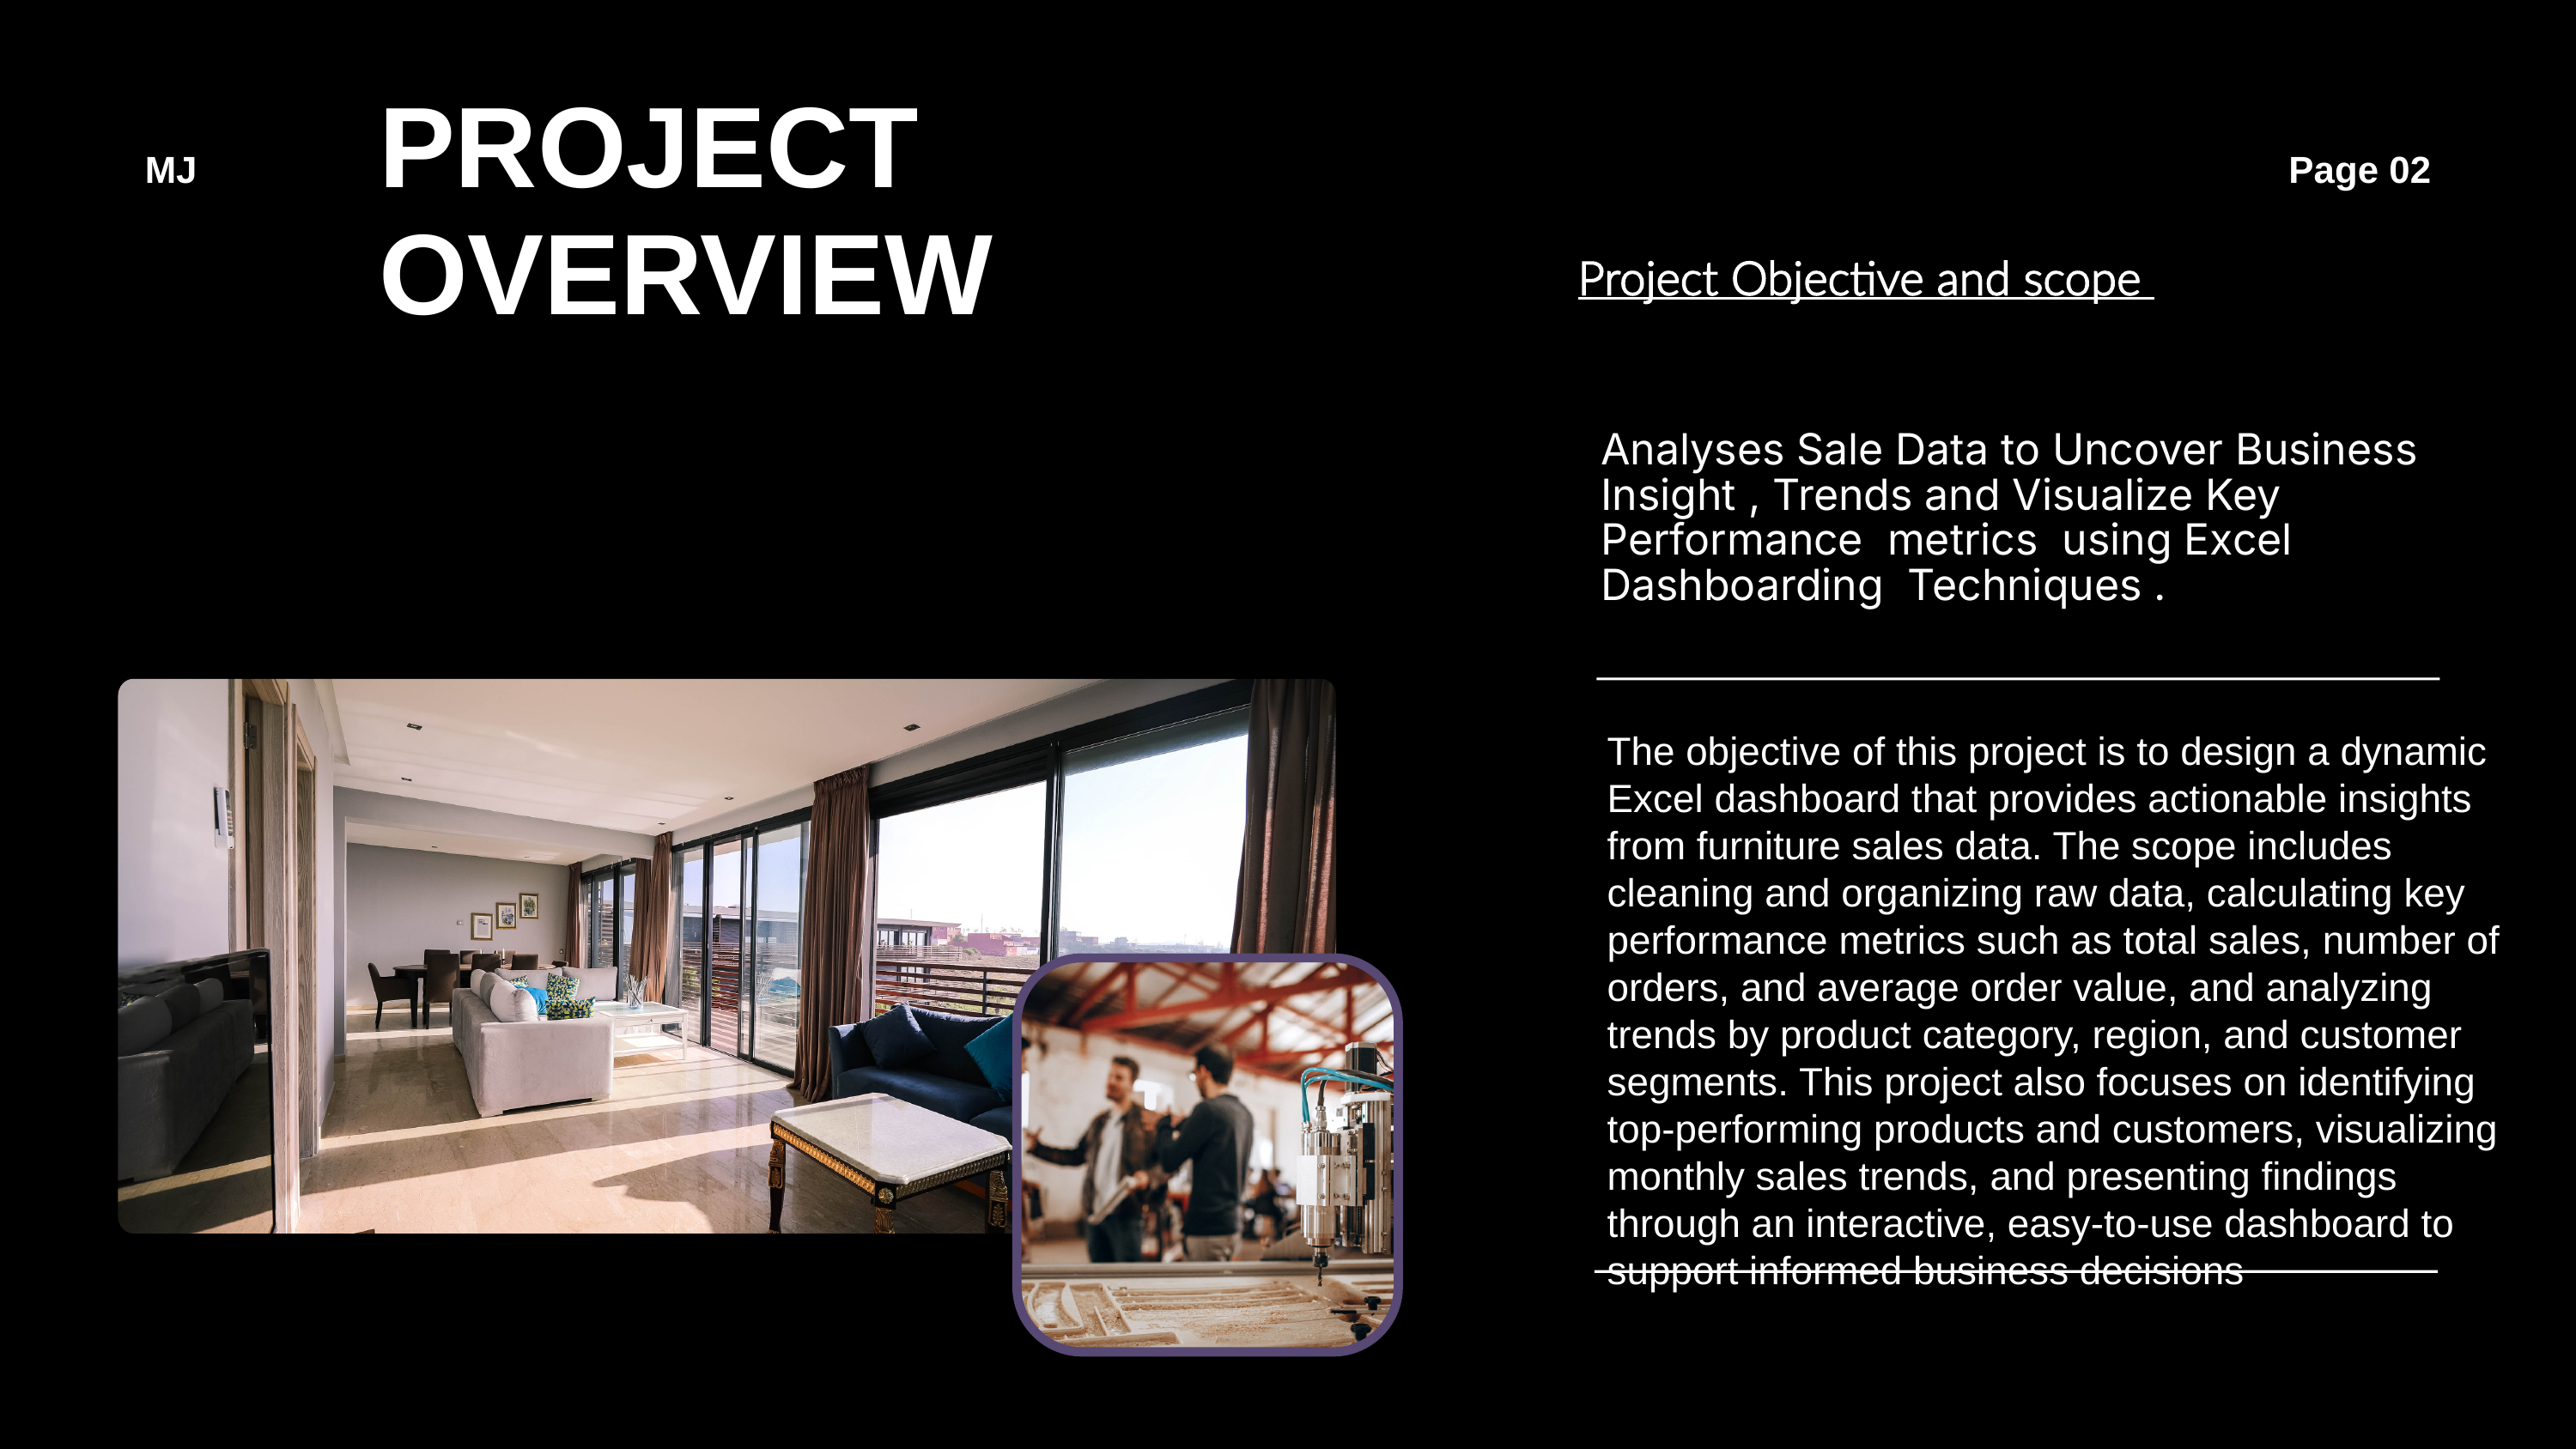

PROJECT OVERVIEW
MJ
Page 02
Project Objective and scope
Analyses Sale Data to Uncover Business Insight , Trends and Visualize Key Performance  metrics  using Excel  Dashboarding  Techniques .

The objective of this project is to design a dynamic Excel dashboard that provides actionable insights from furniture sales data. The scope includes cleaning and organizing raw data, calculating key performance metrics such as total sales, number of orders, and average order value, and analyzing trends by product category, region, and customer segments. This project also focuses on identifying top-performing products and customers, visualizing monthly sales trends, and presenting findings through an interactive, easy-to-use dashboard to support informed business decisions